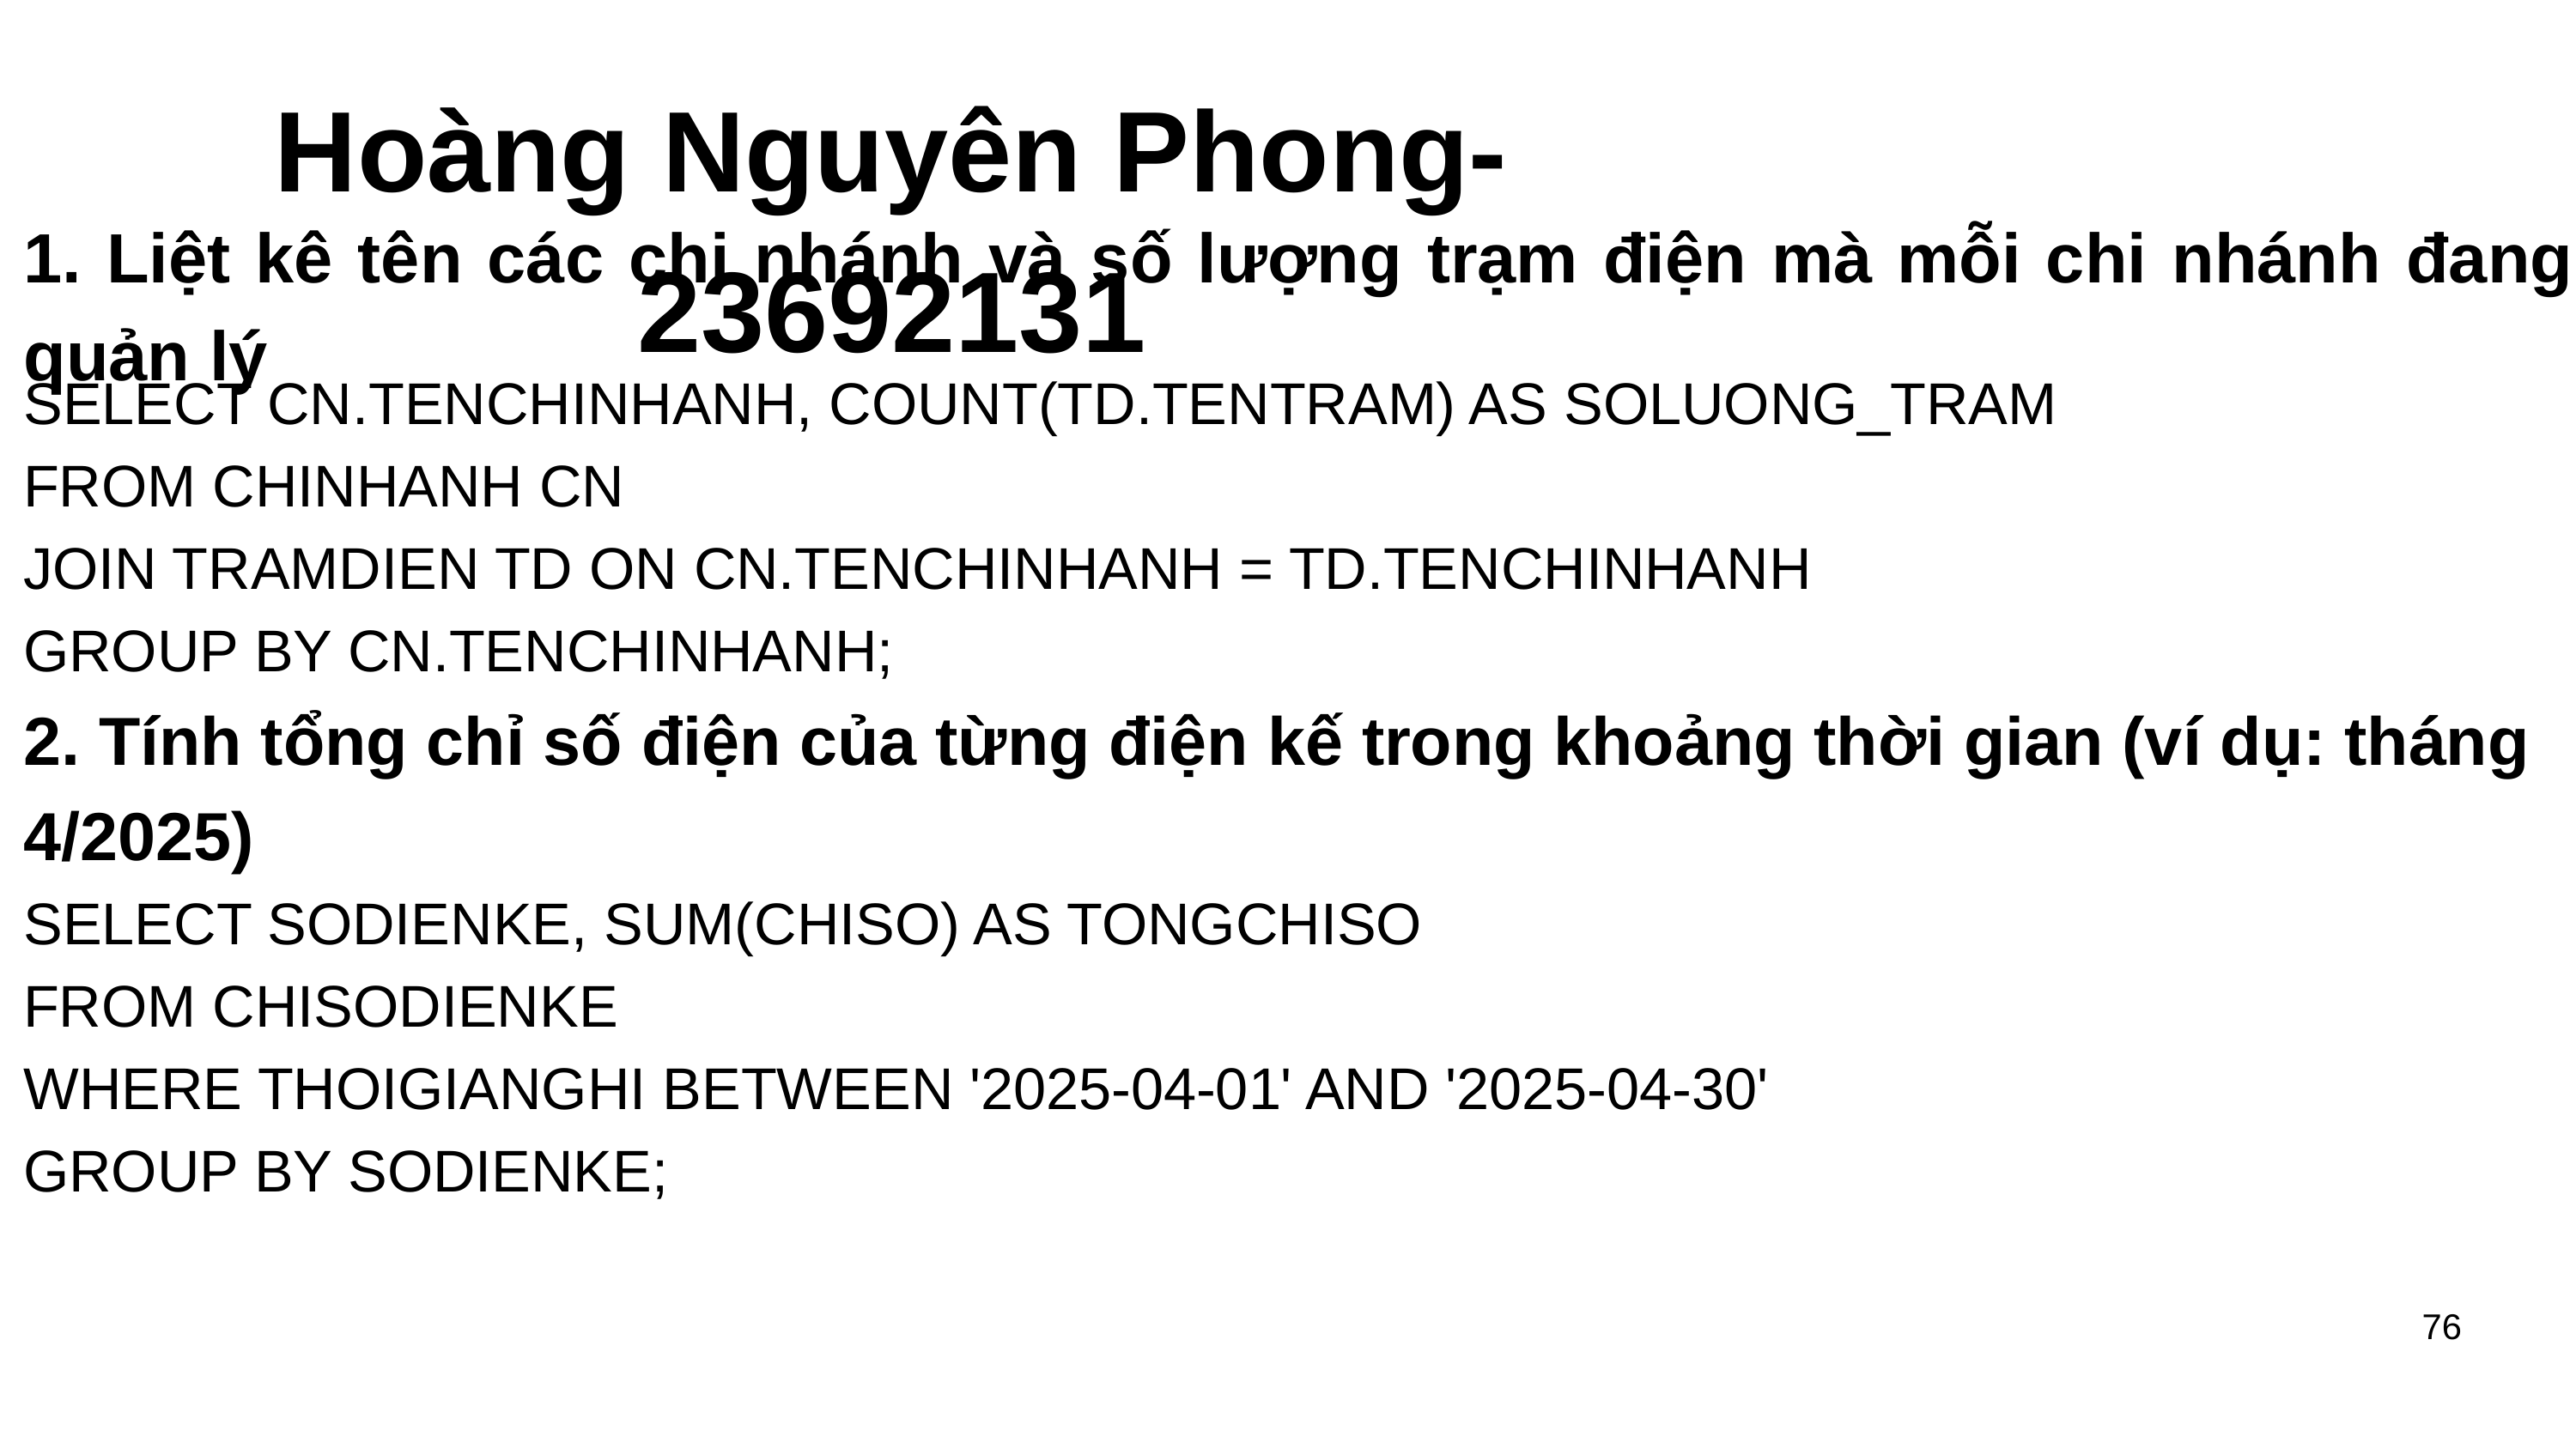

Hoàng Nguyên Phong-23692131
1. Liệt kê tên các chi nhánh và số lượng trạm điện mà mỗi chi nhánh đang quản lý

SELECT CN.TENCHINHANH, COUNT(TD.TENTRAM) AS SOLUONG_TRAM
FROM CHINHANH CN
JOIN TRAMDIEN TD ON CN.TENCHINHANH = TD.TENCHINHANH
GROUP BY CN.TENCHINHANH;
2. Tính tổng chỉ số điện của từng điện kế trong khoảng thời gian (ví dụ: tháng 4/2025)
SELECT SODIENKE, SUM(CHISO) AS TONGCHISO
FROM CHISODIENKE
WHERE THOIGIANGHI BETWEEN '2025-04-01' AND '2025-04-30'
GROUP BY SODIENKE;
76